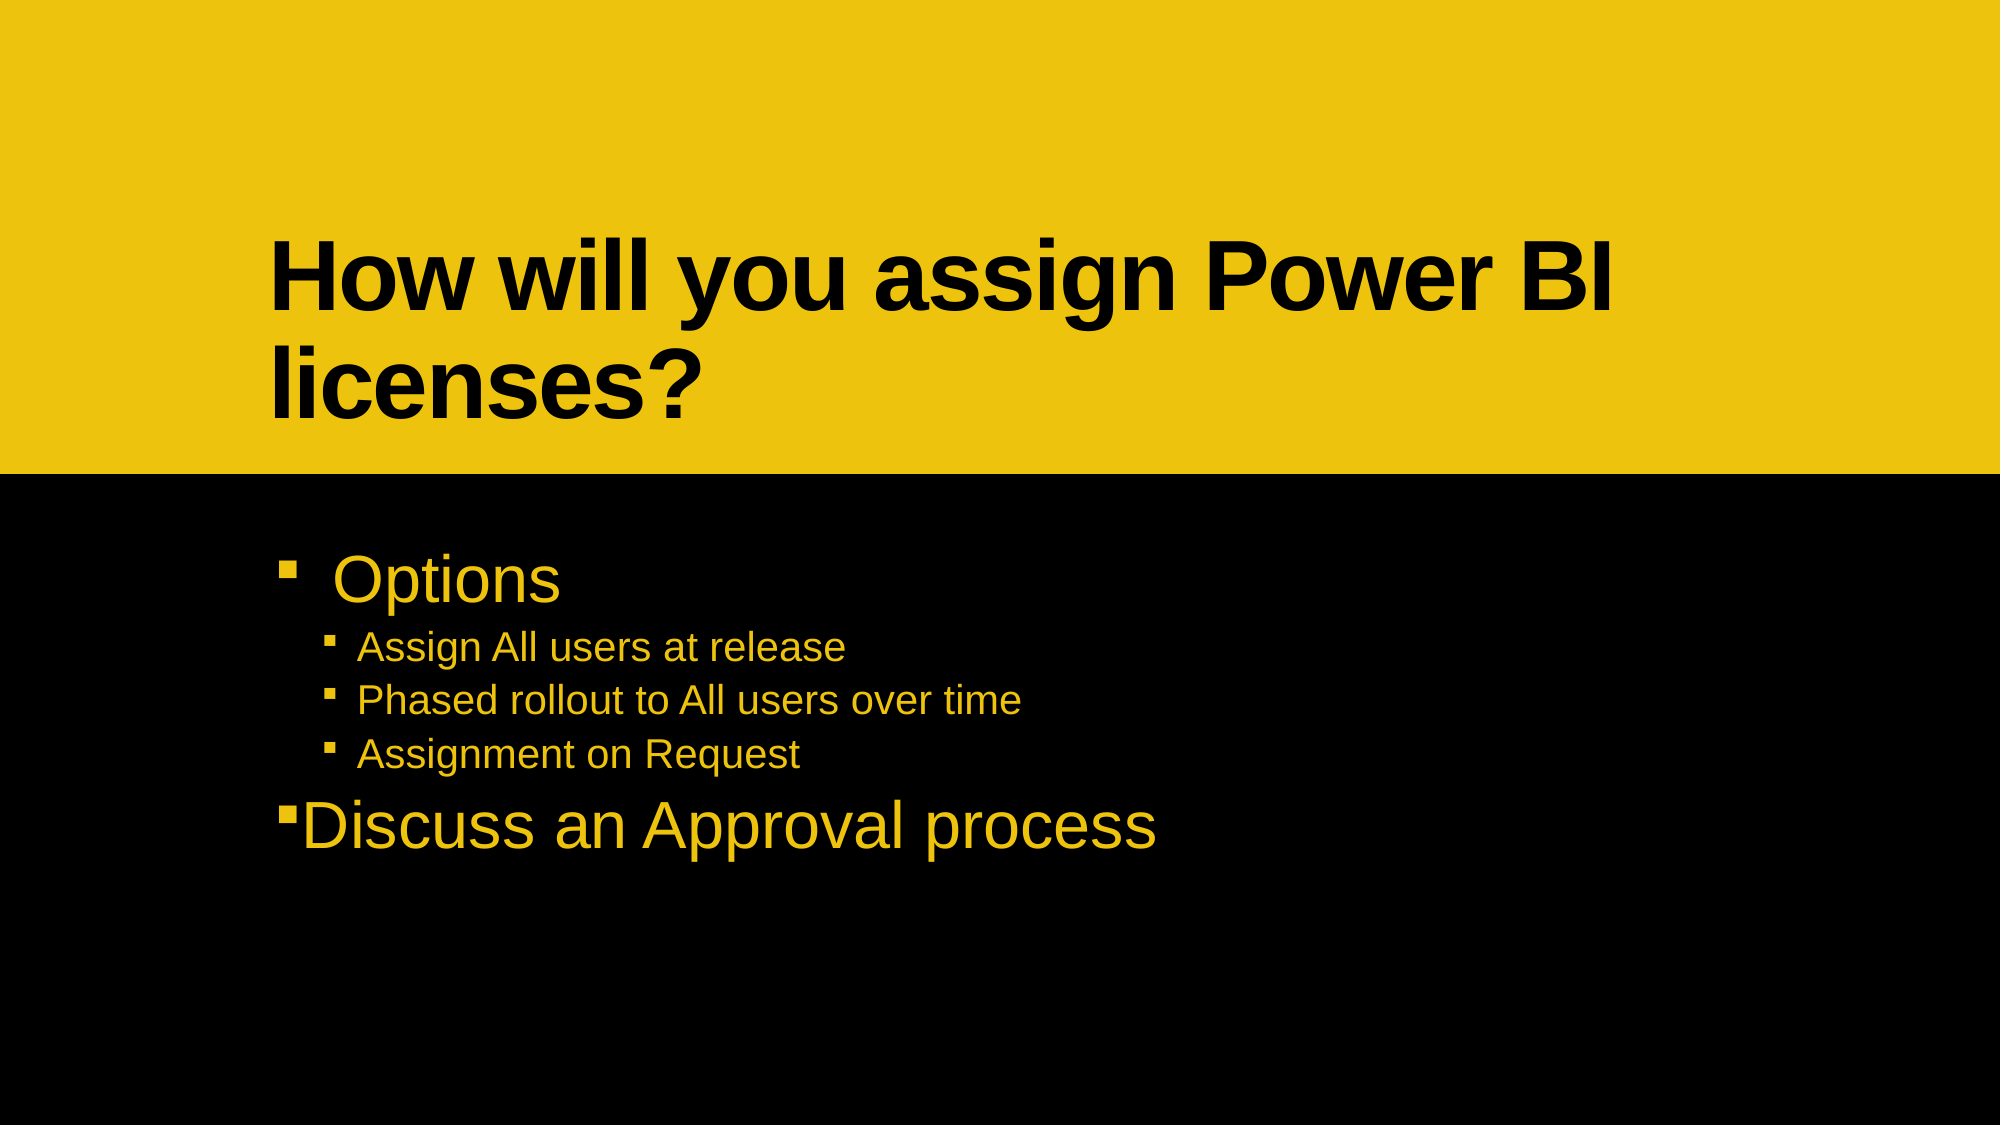

# How will you assign Power BI licenses?
Options
Assign All users at release
Phased rollout to All users over time
Assignment on Request
Discuss an Approval process